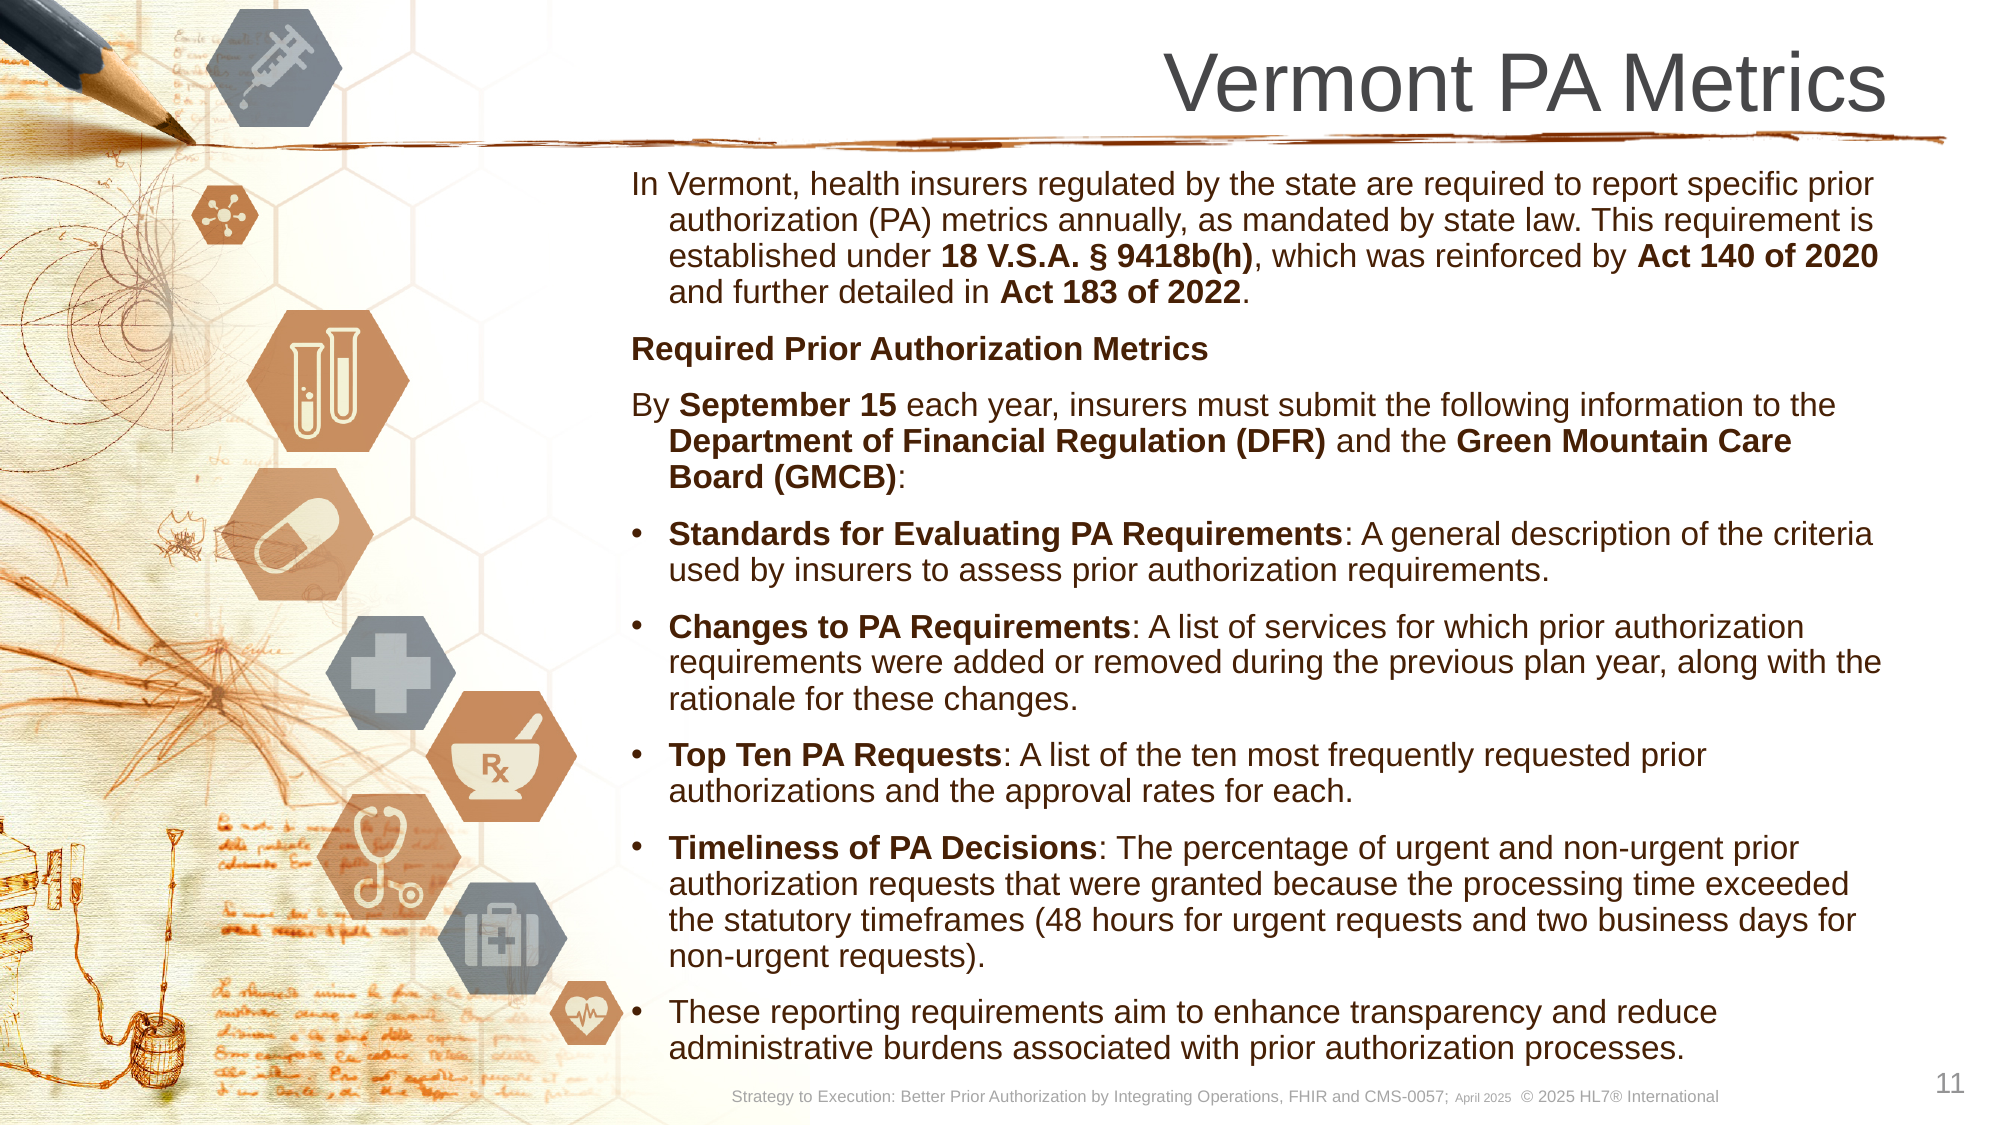

Vermont PA Metrics
In Vermont, health insurers regulated by the state are required to report specific prior authorization (PA) metrics annually, as mandated by state law. This requirement is established under 18 V.S.A. § 9418b(h), which was reinforced by Act 140 of 2020 and further detailed in Act 183 of 2022.​
Required Prior Authorization Metrics
By September 15 each year, insurers must submit the following information to the Department of Financial Regulation (DFR) and the Green Mountain Care Board (GMCB):​
Standards for Evaluating PA Requirements: A general description of the criteria used by insurers to assess prior authorization requirements.​
Changes to PA Requirements: A list of services for which prior authorization requirements were added or removed during the previous plan year, along with the rationale for these changes.​
Top Ten PA Requests: A list of the ten most frequently requested prior authorizations and the approval rates for each.​
Timeliness of PA Decisions: The percentage of urgent and non-urgent prior authorization requests that were granted because the processing time exceeded the statutory timeframes (48 hours for urgent requests and two business days for non-urgent requests).​
These reporting requirements aim to enhance transparency and reduce administrative burdens associated with prior authorization processes.

11